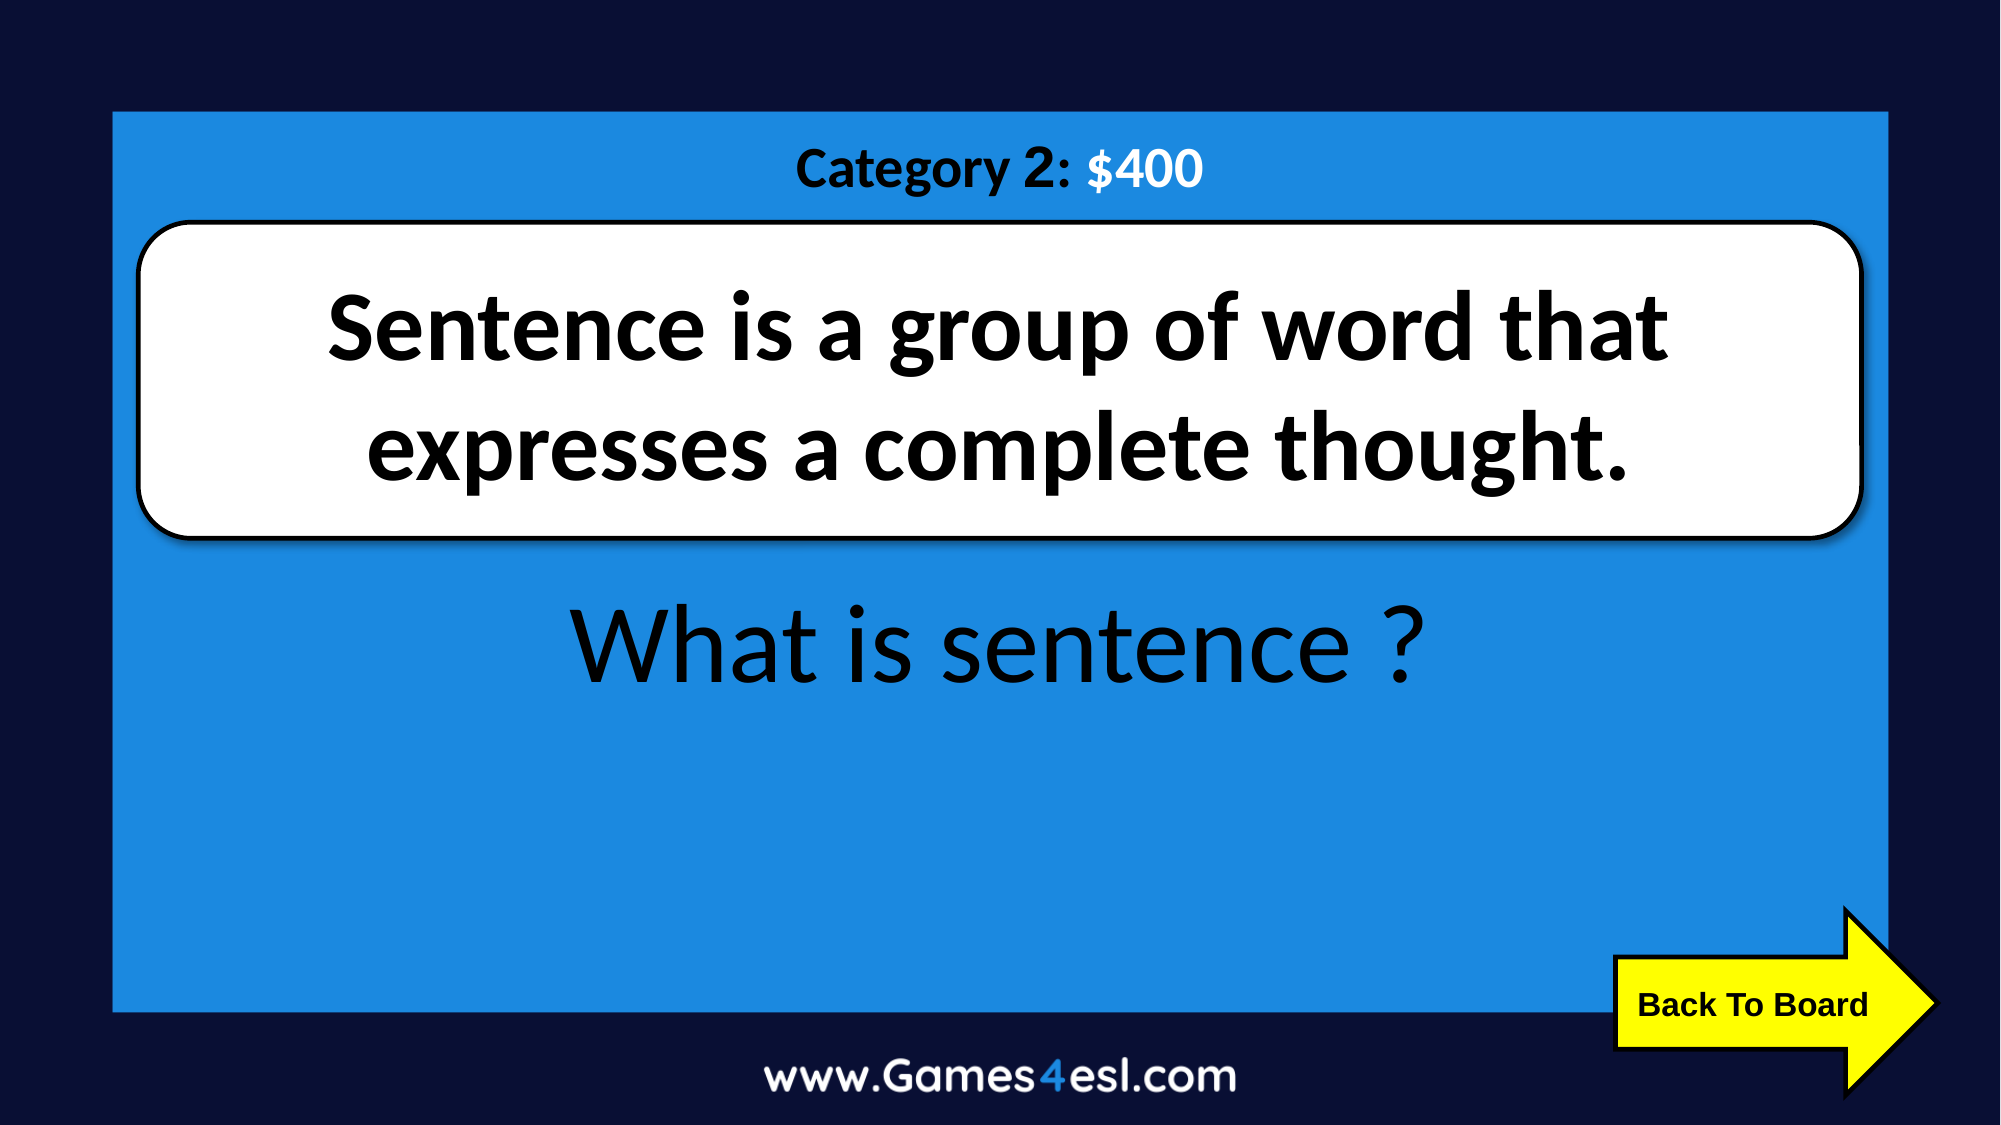

Category 2: $400
Sentence is a group of word that expresses a complete thought.
What is sentence ?
Back To Board